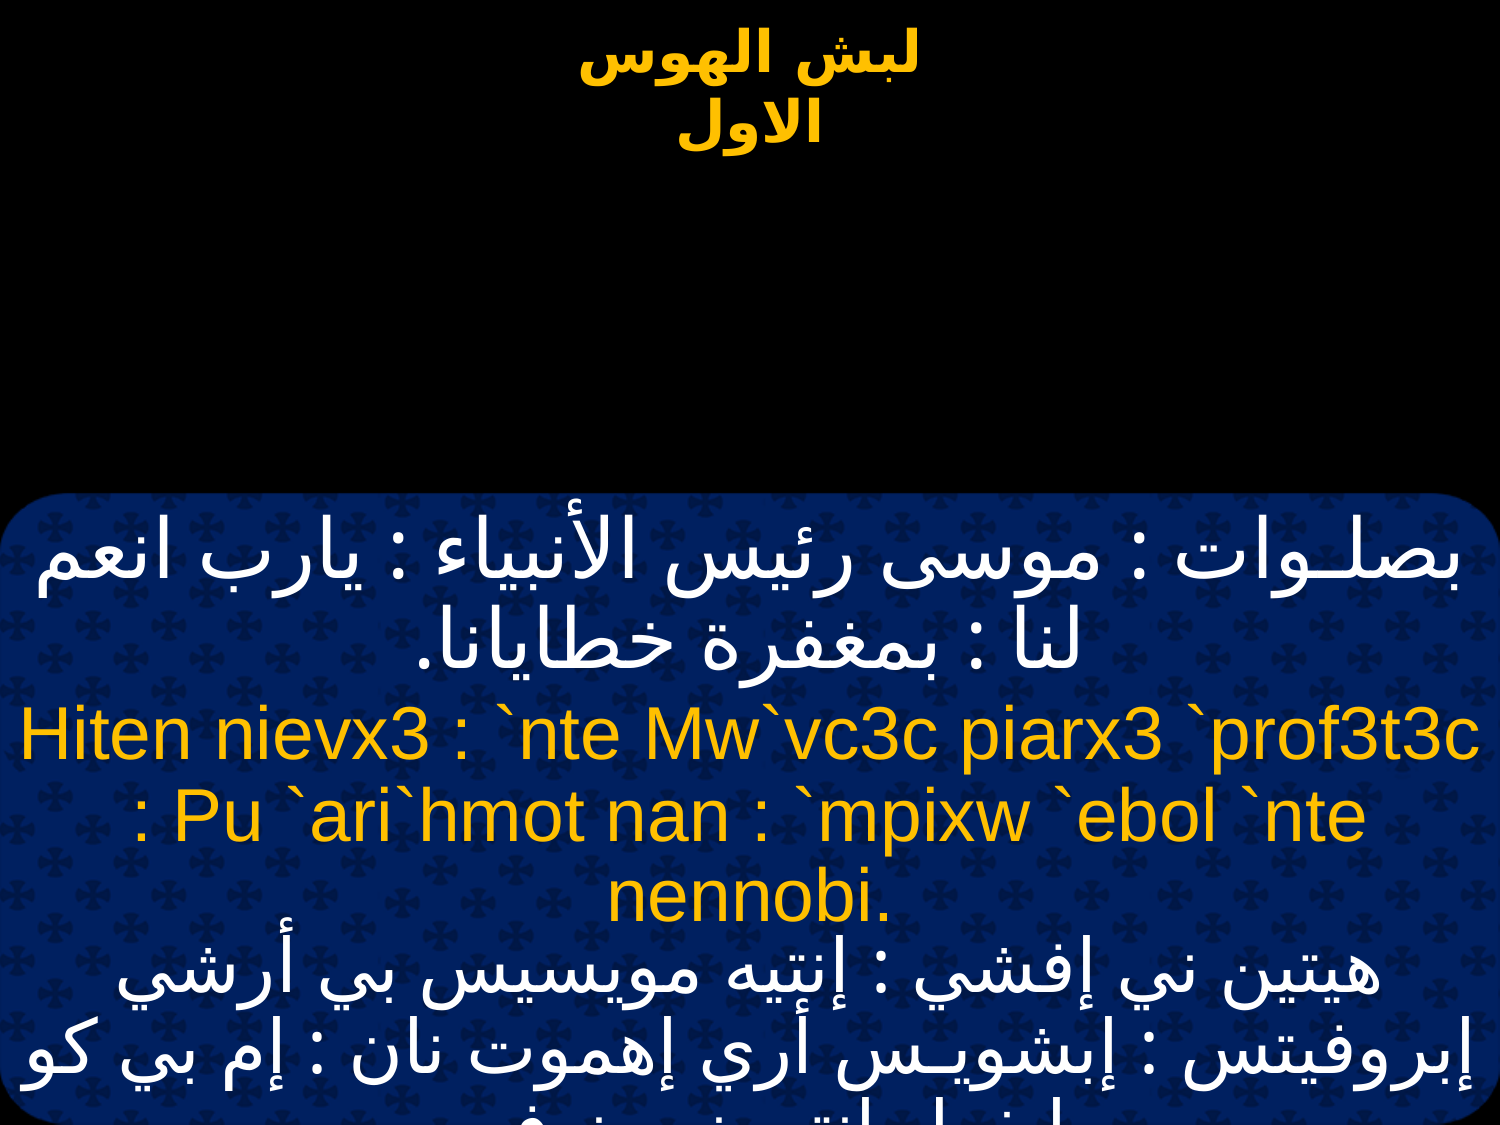

بصلـوات : موسى رئيس الأنبياء : يارب انعم لنا : بمغفرة خطايانا.
Hiten nievx3 : `nte Mw`vc3c piarx3 `prof3t3c : Pu `ari`hmot nan : `mpixw `ebol `nte nennobi.
هيتين ني إفشي : إنتيه مويسيس بي أرشي إبروفيتس : إبشويـس أري إهموت نان : إم بي كو إيفول إنتيه نين نوفي.